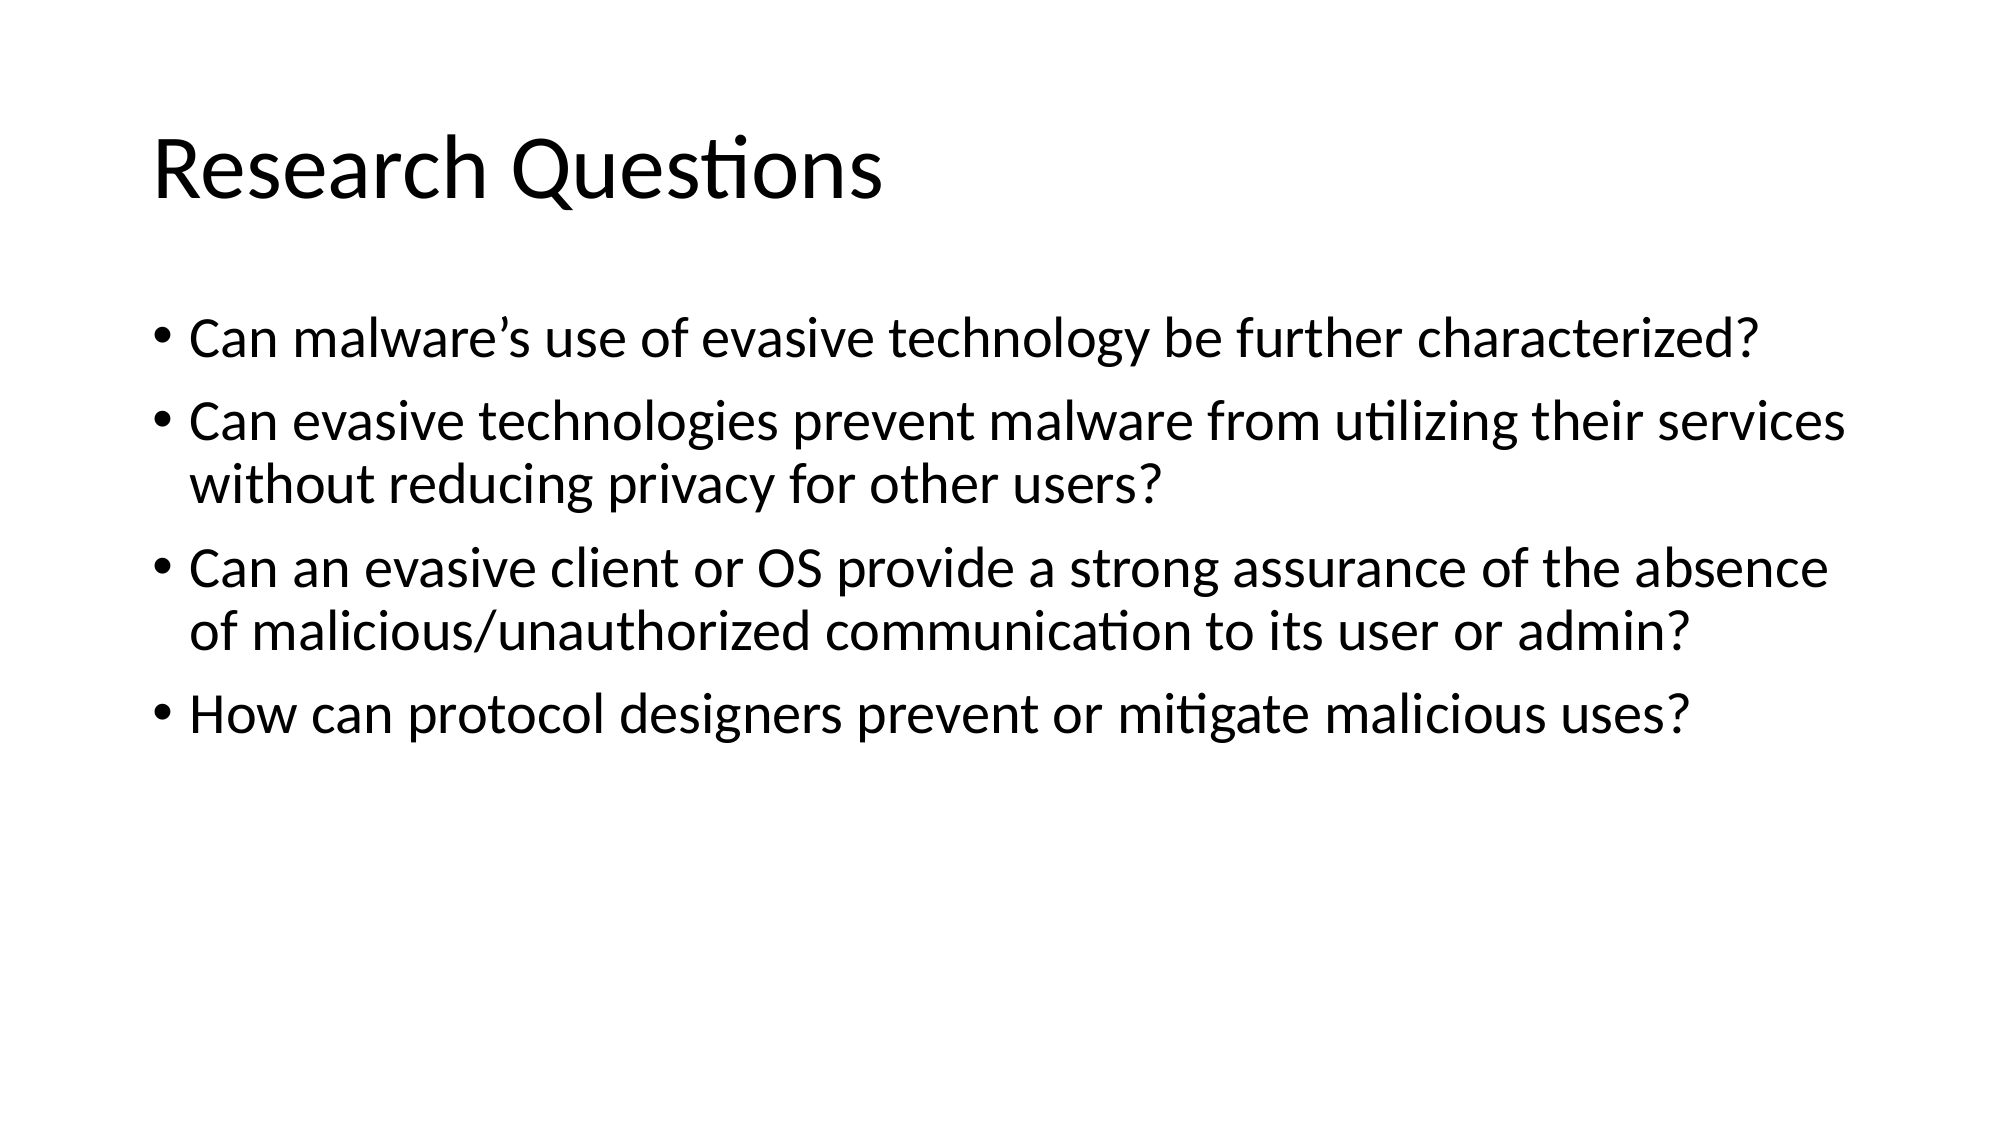

# Research Questions
Can malware’s use of evasive technology be further characterized?
Can evasive technologies prevent malware from utilizing their services without reducing privacy for other users?
Can an evasive client or OS provide a strong assurance of the absence of malicious/unauthorized communication to its user or admin?
How can protocol designers prevent or mitigate malicious uses?